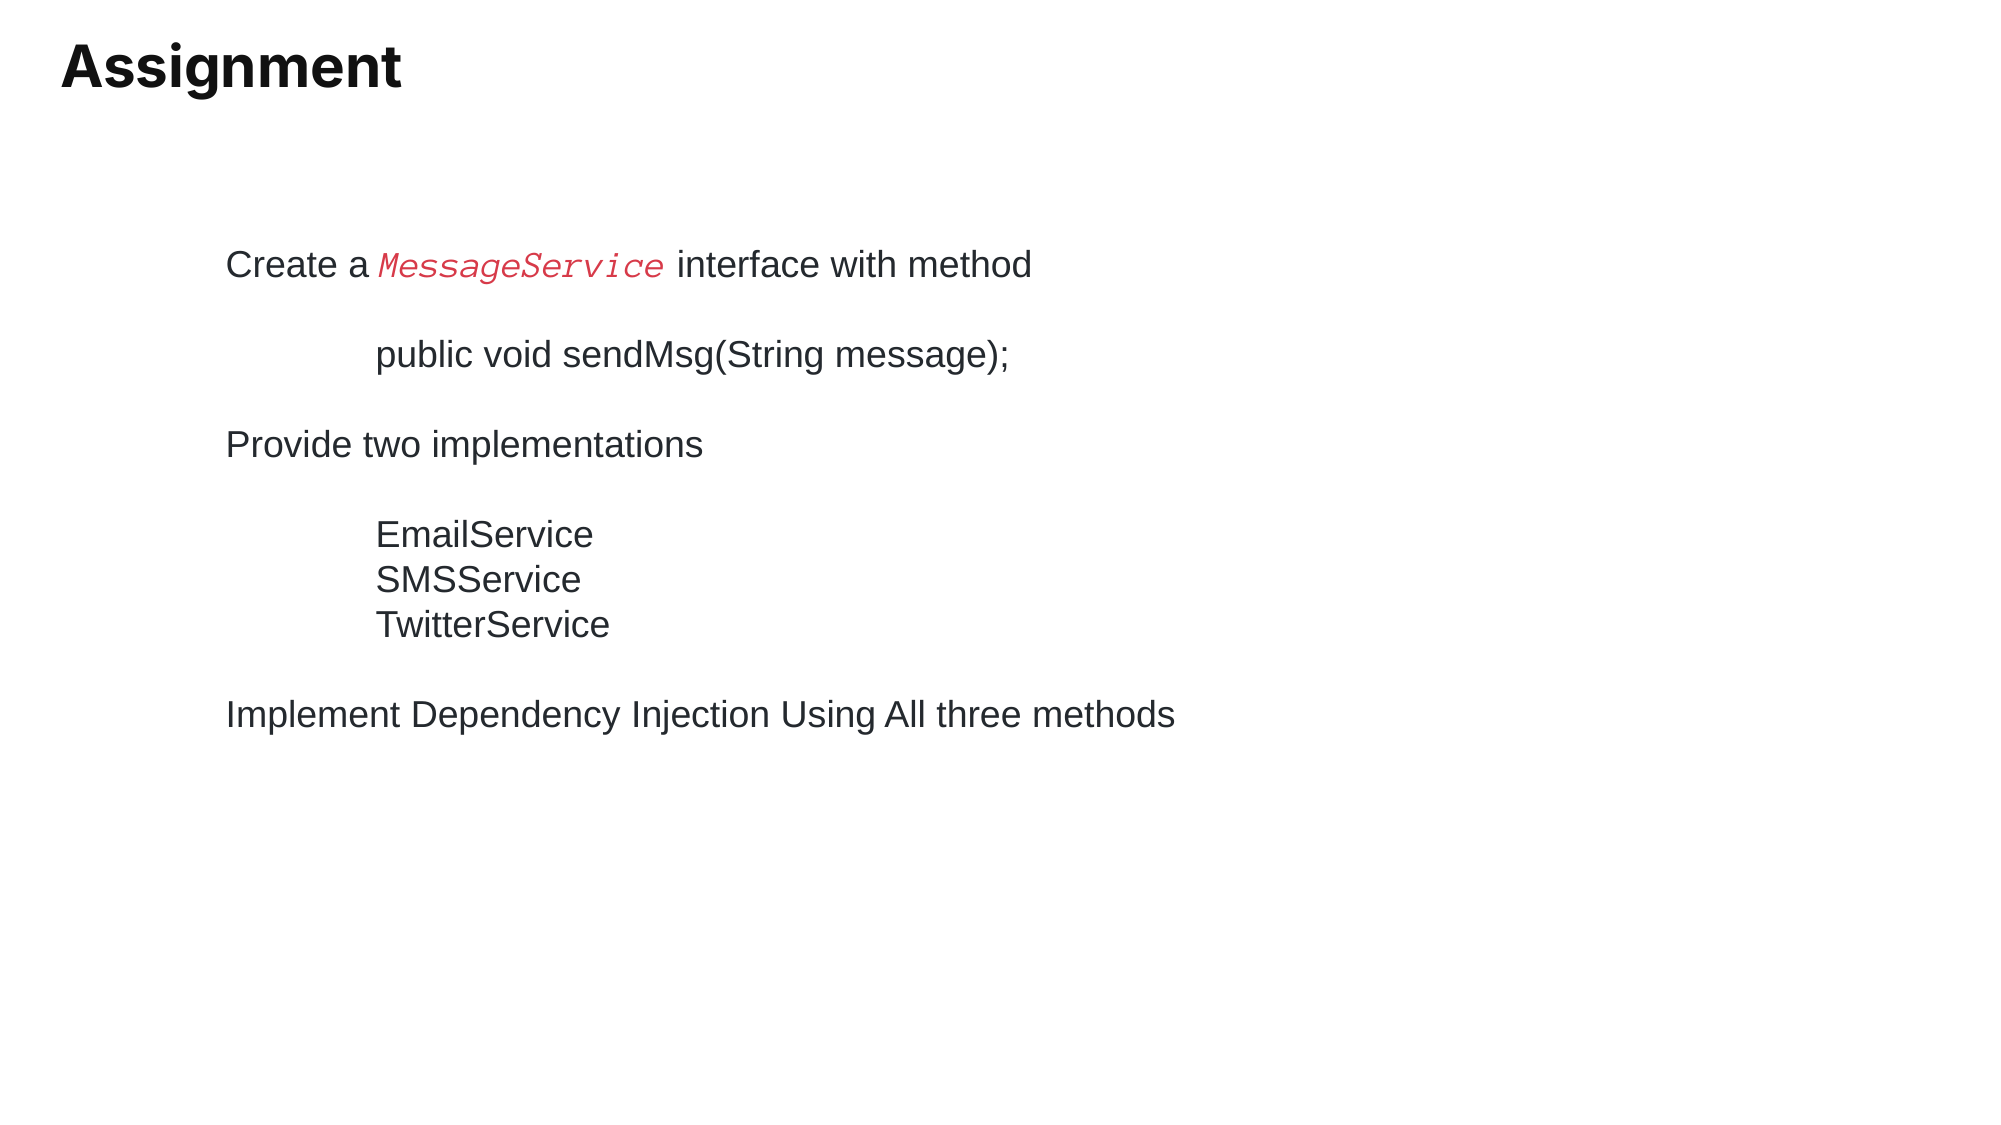

Assignment
Create a MessageService interface with method

	public void sendMsg(String message);

Provide two implementations

	EmailService
	SMSService
	TwitterService

Implement Dependency Injection Using All three methods